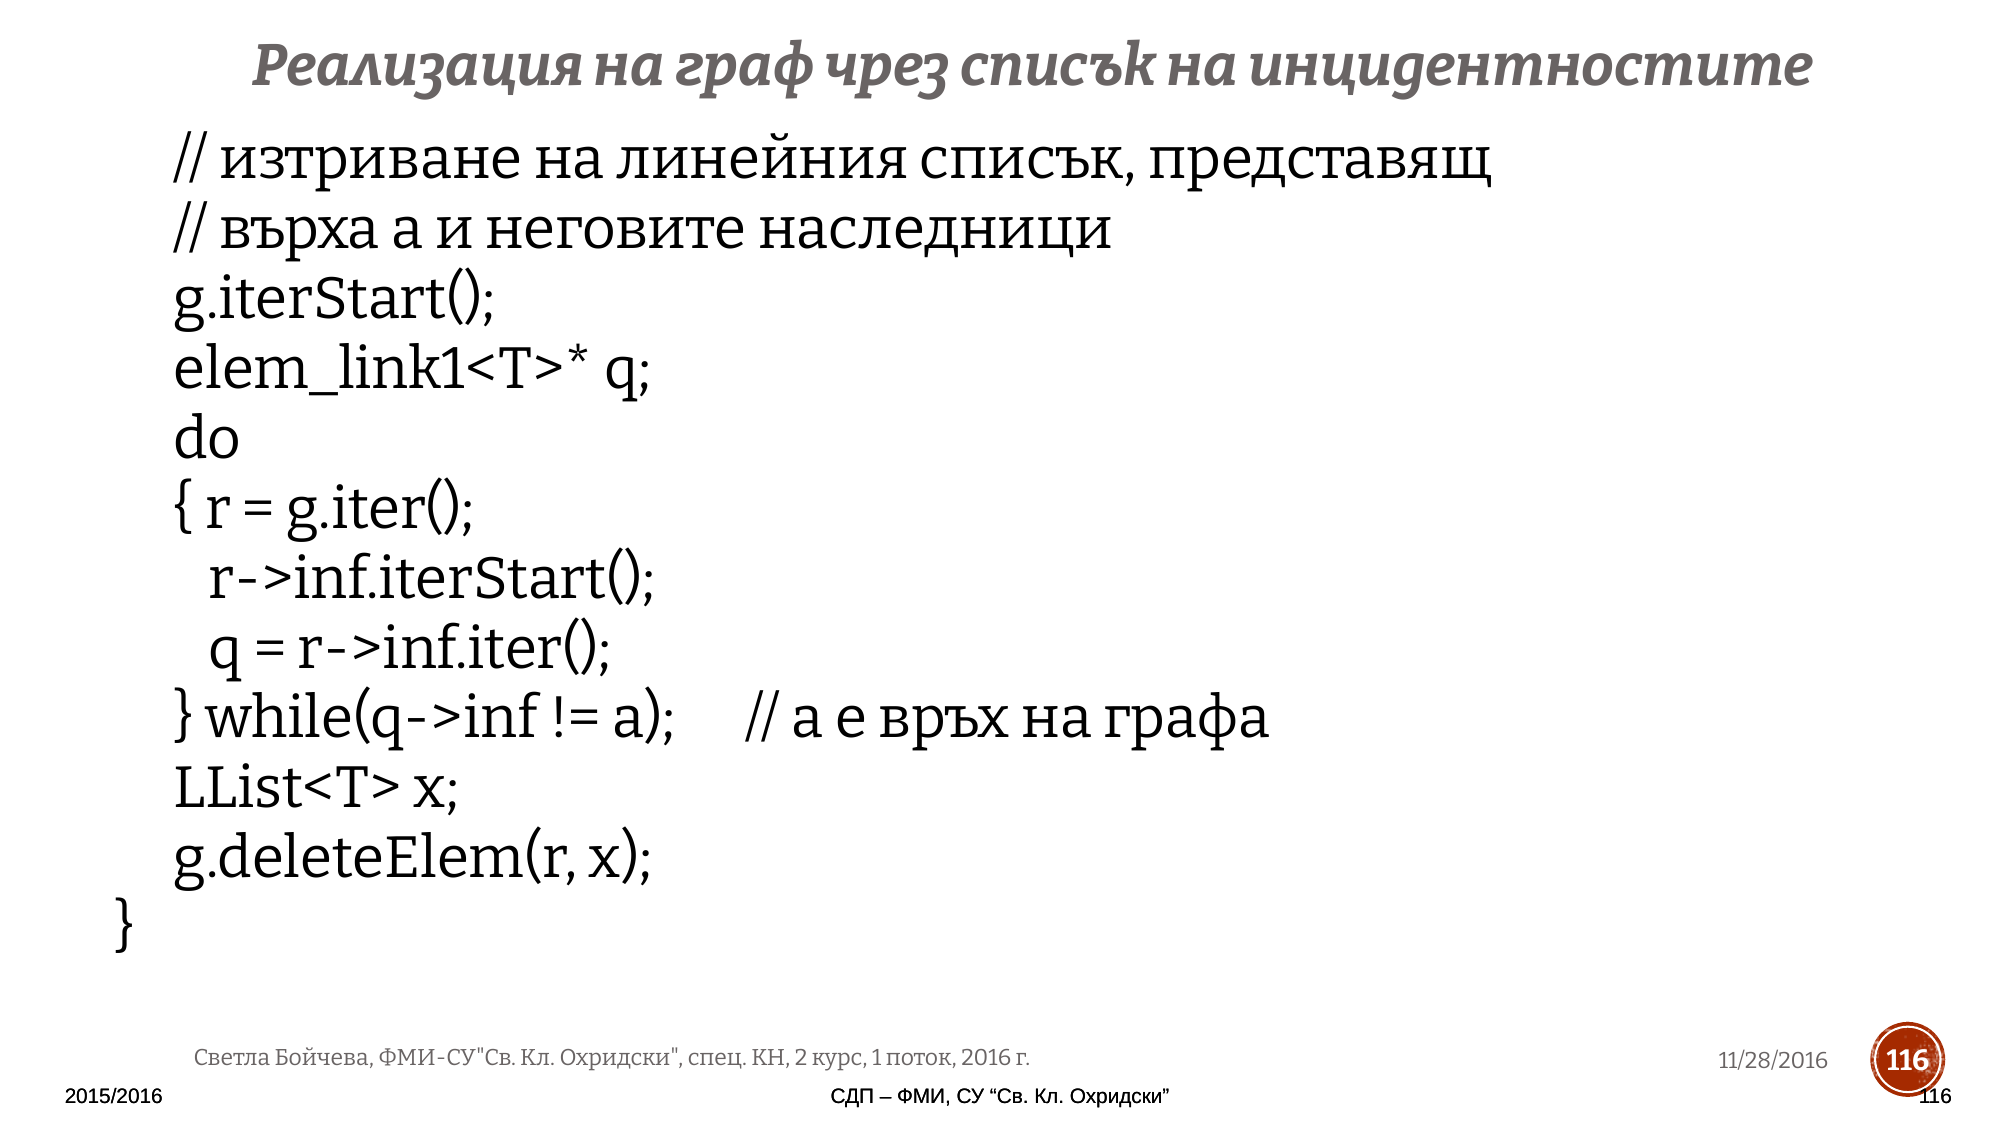

Реализация на граф чрез списък на инцидентностите
     // изтриване на линейния списък, представящ
     // върха a и неговите наследници
     g.iterStart();
     elem_link1<T>* q;
     do
     { r = g.iter();
        r->inf.iterStart();
        q = r->inf.iter();
     } while(q->inf != a);      // a е връх на графа
     LList<T> x;
     g.deleteElem(r, x);
}

Светла Бойчева, ФМИ-СУ"Св. Кл. Охридски", спец. КН, 2 курс, 1 поток, 2016 г.
11/28/2016
116
2015/2016
2015/2016
СДП – ФМИ, СУ “Св. Кл. Охридски”
СДП – ФМИ, СУ “Св. Кл. Охридски”
116
116